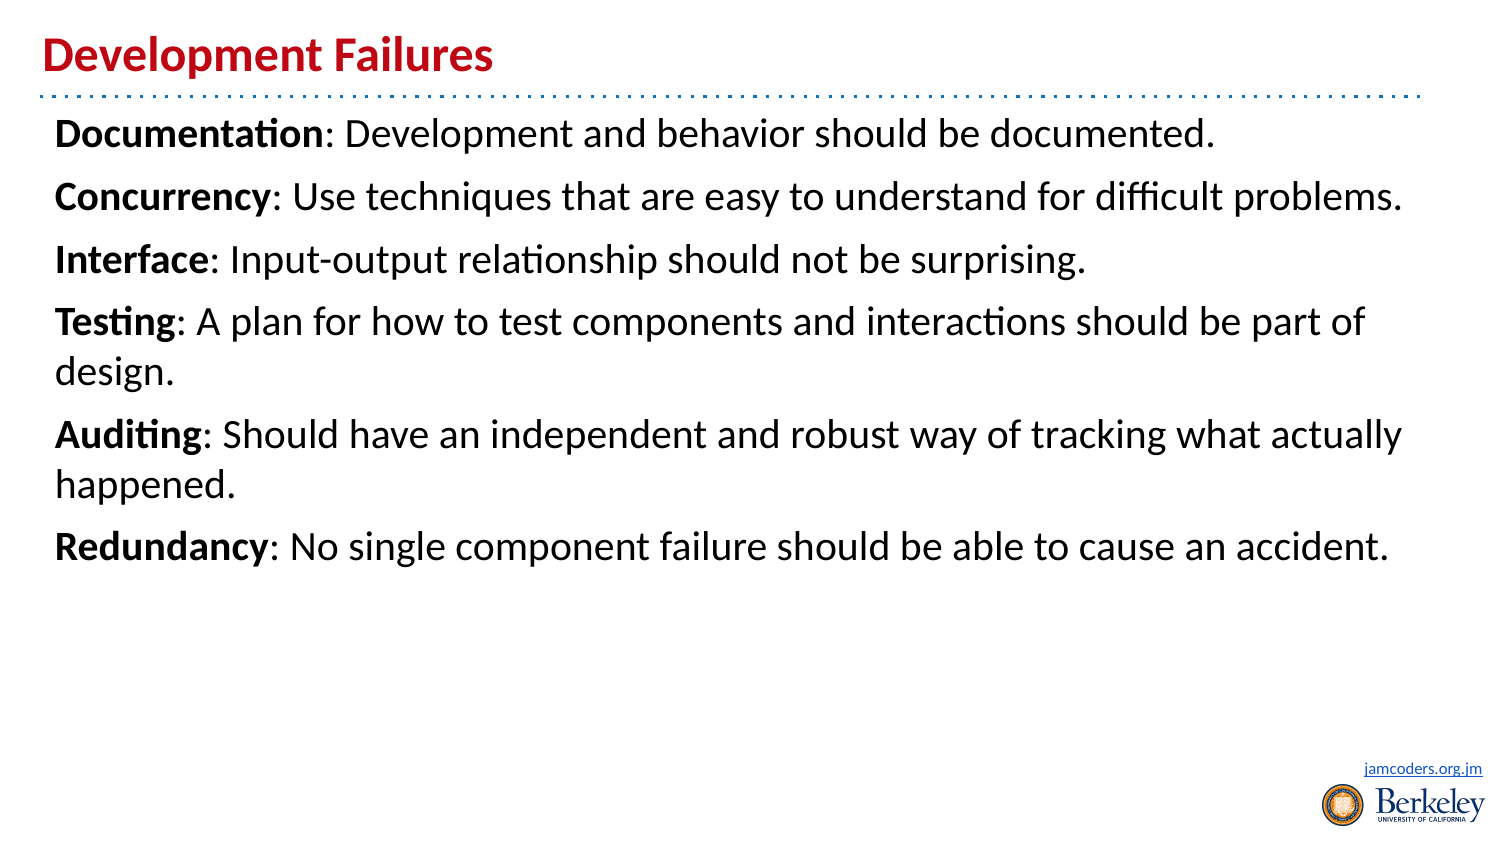

# Development Failures
Documentation: Development and behavior should be documented.
Concurrency: Use techniques that are easy to understand for difficult problems.
Interface: Input-output relationship should not be surprising.
Testing: A plan for how to test components and interactions should be part of design.
Auditing: Should have an independent and robust way of tracking what actually happened.
Redundancy: No single component failure should be able to cause an accident.